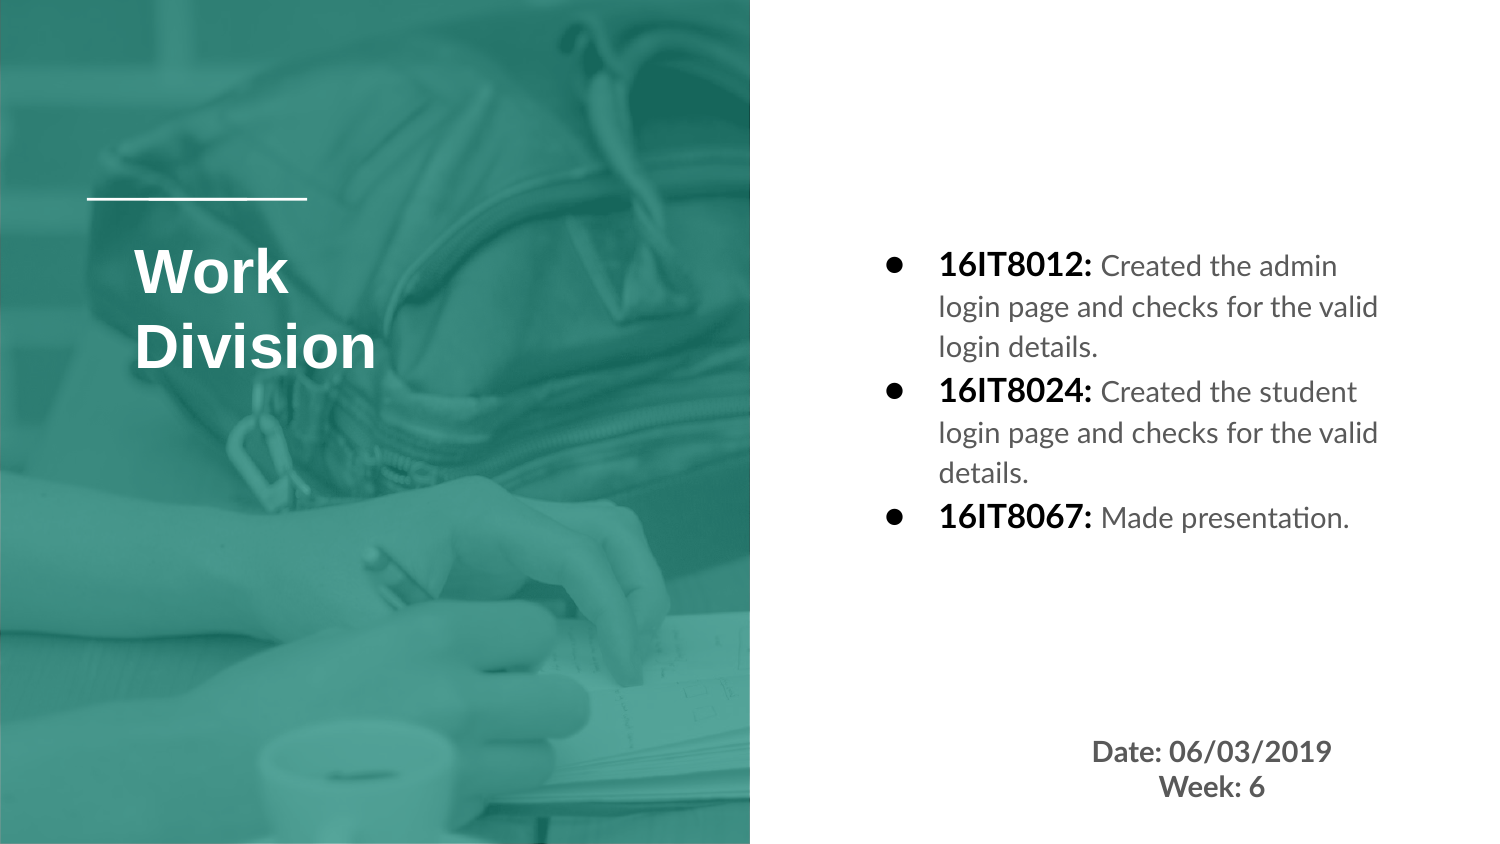

# Work
Division
16IT8012: Created the admin login page and checks for the valid login details.
16IT8024: Created the student login page and checks for the valid details.
16IT8067: Made presentation.
Date: 06/03/2019
Week: 6